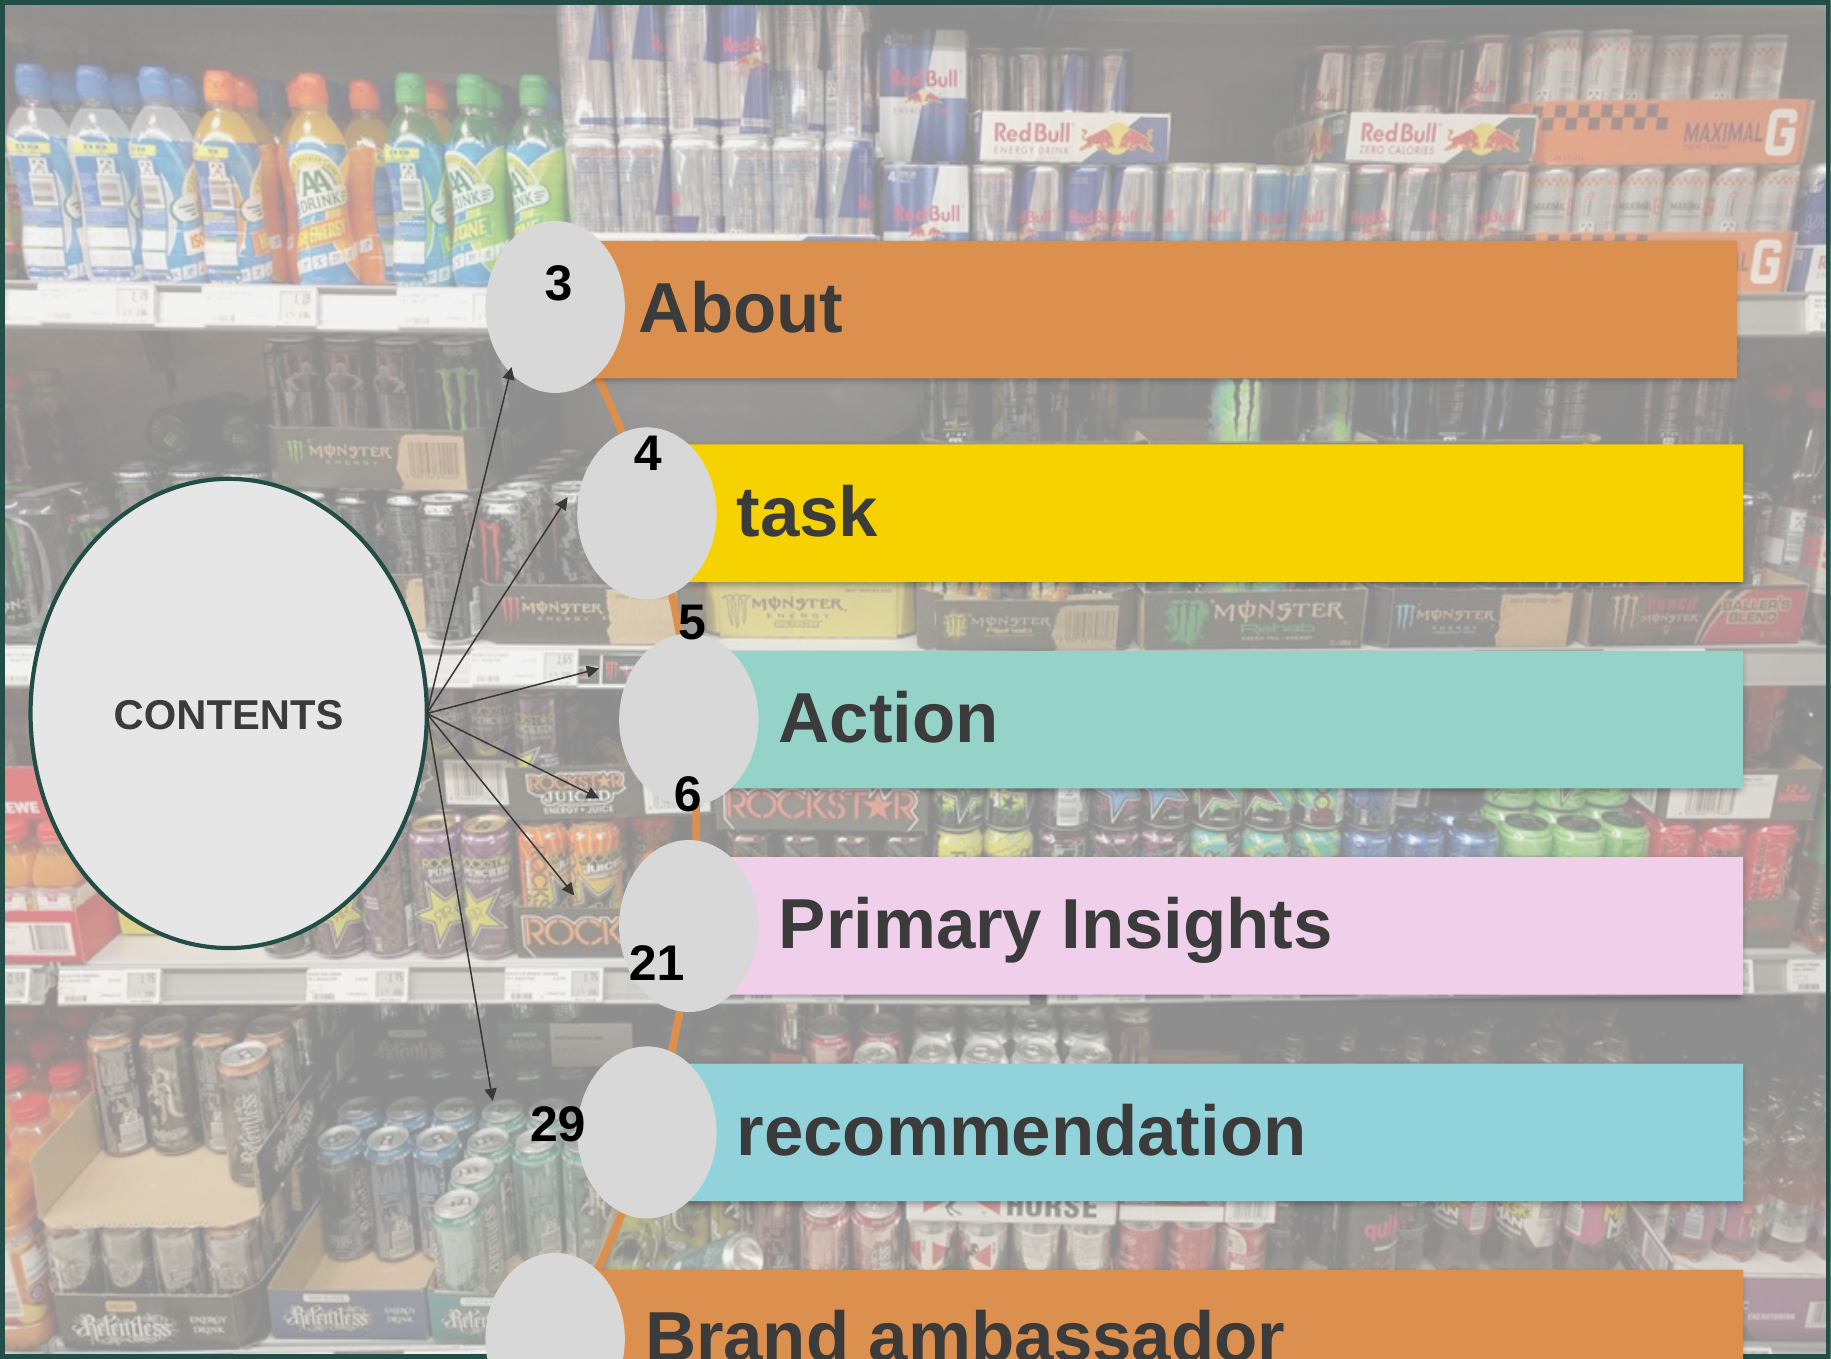

About
task
Action
Primary Insights
recommendation
Brand ambassador
CONTENTS
3
4
5
6
21
29